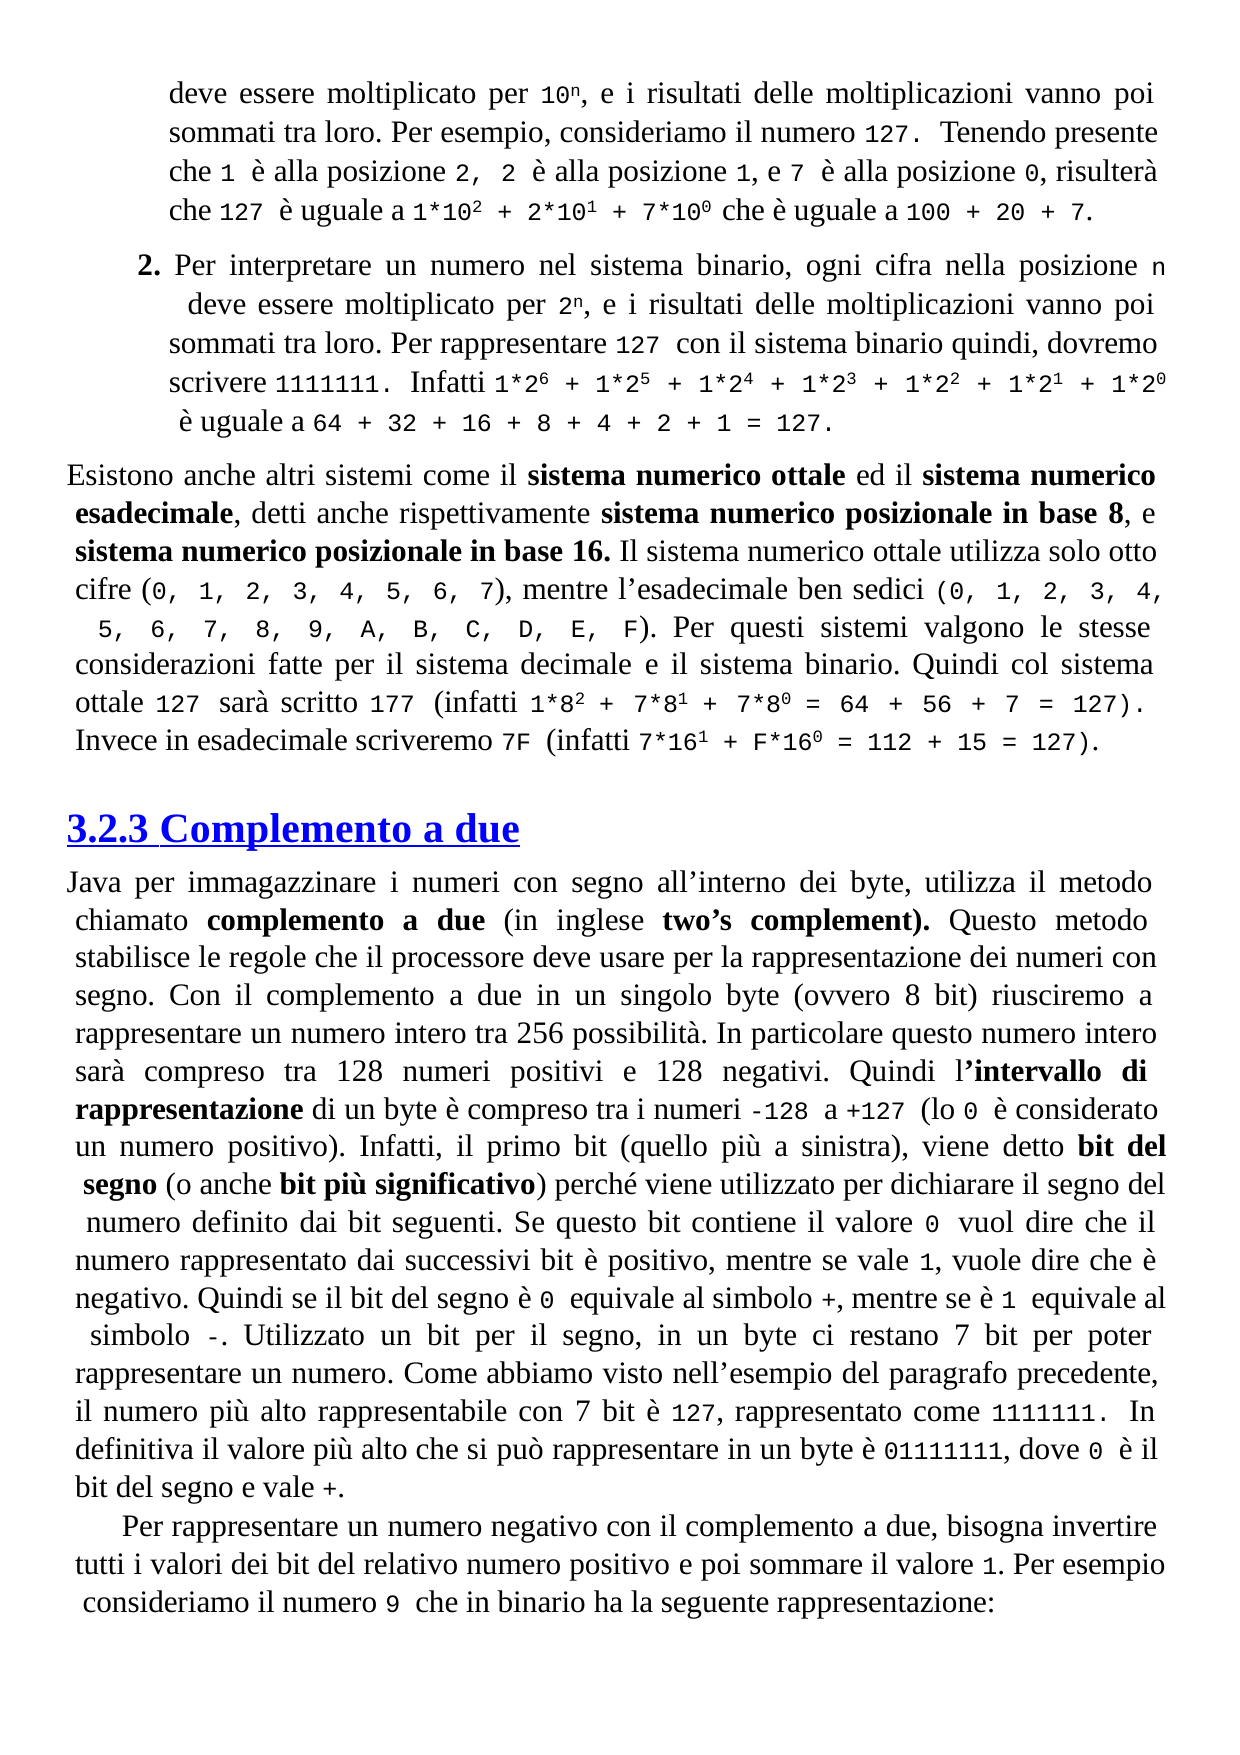

deve essere moltiplicato per 10n, e i risultati delle moltiplicazioni vanno poi  sommati tra loro. Per esempio, consideriamo il numero 127. Tenendo presente  che 1 è alla posizione 2, 2 è alla posizione 1, e 7 è alla posizione 0, risulterà  che 127 è uguale a 1*102 + 2*101 + 7*100 che è uguale a 100 + 20 + 7.
2. Per interpretare un numero nel sistema binario, ogni cifra nella posizione n  deve essere moltiplicato per 2n, e i risultati delle moltiplicazioni vanno poi  sommati tra loro. Per rappresentare 127 con il sistema binario quindi, dovremo  scrivere 1111111. Infatti 1*26 + 1*25 + 1*24 + 1*23 + 1*22 + 1*21 + 1*20  è uguale a 64 + 32 + 16 + 8 + 4 + 2 + 1 = 127.
Esistono anche altri sistemi come il sistema numerico ottale ed il sistema numerico  esadecimale, detti anche rispettivamente sistema numerico posizionale in base 8, e  sistema numerico posizionale in base 16. Il sistema numerico ottale utilizza solo otto  cifre (0, 1, 2, 3, 4, 5, 6, 7), mentre l’esadecimale ben sedici (0, 1, 2, 3, 4,  5, 6, 7, 8, 9, A, B, C, D, E, F). Per questi sistemi valgono le stesse  considerazioni fatte per il sistema decimale e il sistema binario. Quindi col sistema  ottale 127 sarà scritto 177 (infatti 1*82 + 7*81 + 7*80 = 64 + 56 + 7 = 127).  Invece in esadecimale scriveremo 7F (infatti 7*161 + F*160 = 112 + 15 = 127).

3.2.3 Complemento a due
Java per immagazzinare i numeri con segno all’interno dei byte, utilizza il metodo  chiamato complemento a due (in inglese two’s complement). Questo metodo  stabilisce le regole che il processore deve usare per la rappresentazione dei numeri con  segno. Con il complemento a due in un singolo byte (ovvero 8 bit) riusciremo a  rappresentare un numero intero tra 256 possibilità. In particolare questo numero intero  sarà compreso tra 128 numeri positivi e 128 negativi. Quindi l’intervallo di  rappresentazione di un byte è compreso tra i numeri -128 a +127 (lo 0 è considerato  un numero positivo). Infatti, il primo bit (quello più a sinistra), viene detto bit del  segno (o anche bit più significativo) perché viene utilizzato per dichiarare il segno del  numero definito dai bit seguenti. Se questo bit contiene il valore 0 vuol dire che il  numero rappresentato dai successivi bit è positivo, mentre se vale 1, vuole dire che è  negativo. Quindi se il bit del segno è 0 equivale al simbolo +, mentre se è 1 equivale al  simbolo -. Utilizzato un bit per il segno, in un byte ci restano 7 bit per poter  rappresentare un numero. Come abbiamo visto nell’esempio del paragrafo precedente,  il numero più alto rappresentabile con 7 bit è 127, rappresentato come 1111111. In  definitiva il valore più alto che si può rappresentare in un byte è 01111111, dove 0 è il  bit del segno e vale +.
Per rappresentare un numero negativo con il complemento a due, bisogna invertire  tutti i valori dei bit del relativo numero positivo e poi sommare il valore 1. Per esempio  consideriamo il numero 9 che in binario ha la seguente rappresentazione: